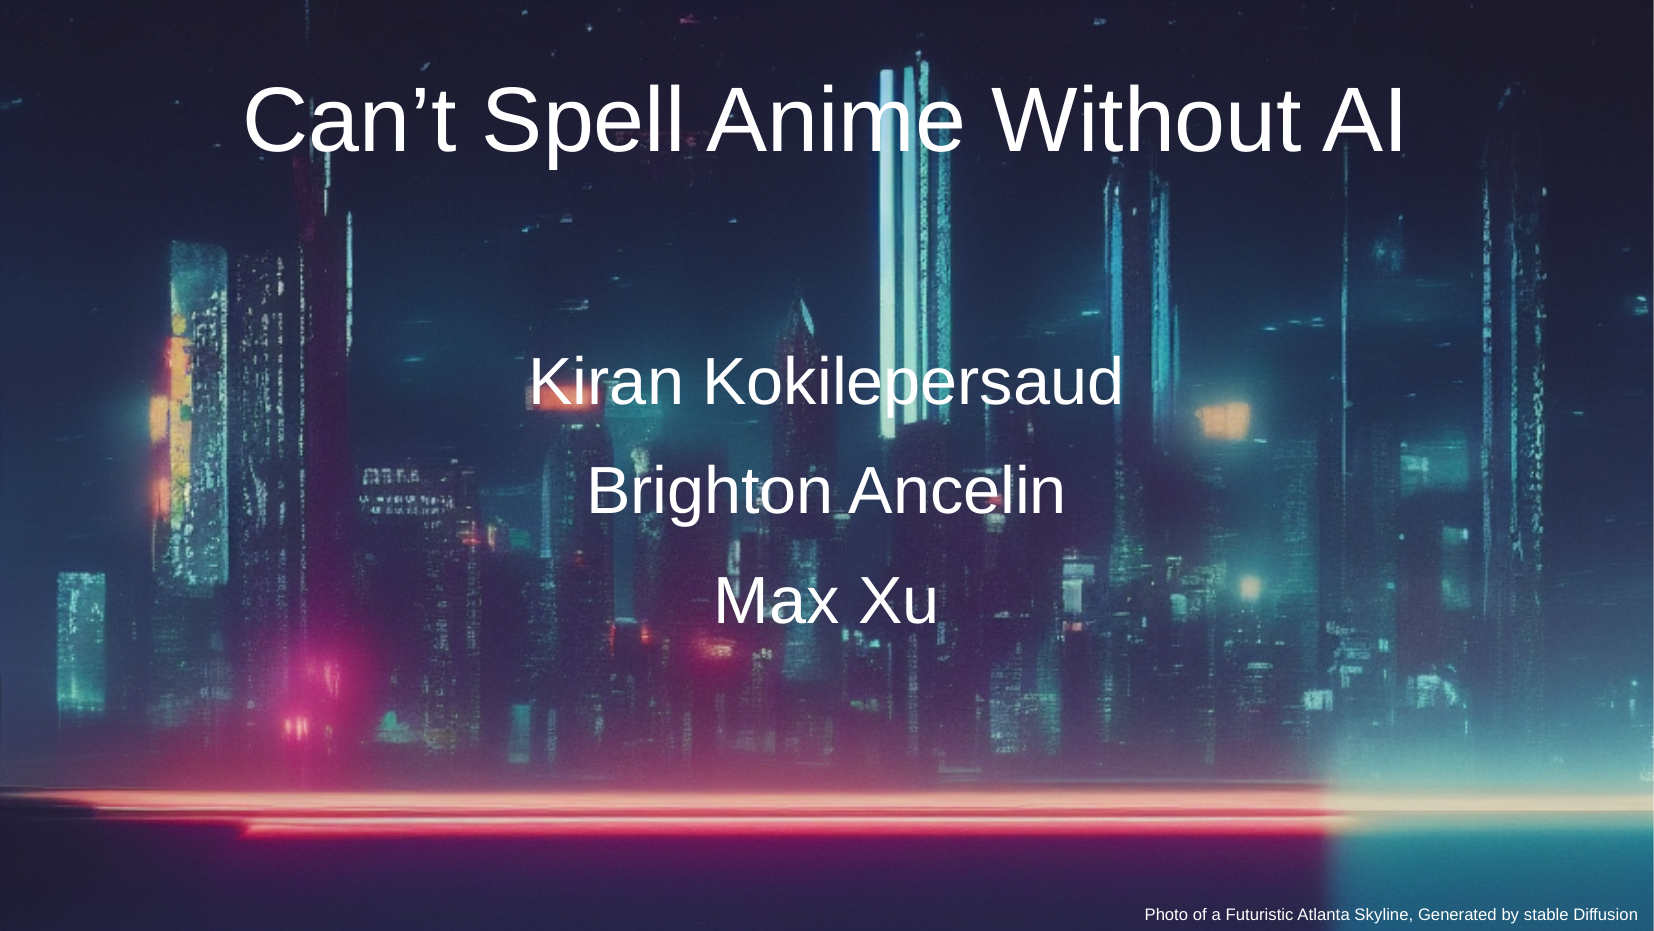

# Can’t Spell Anime Without AI
Kiran Kokilepersaud
Brighton Ancelin
Max Xu
Photo of a Futuristic Atlanta Skyline, Generated by stable Diffusion